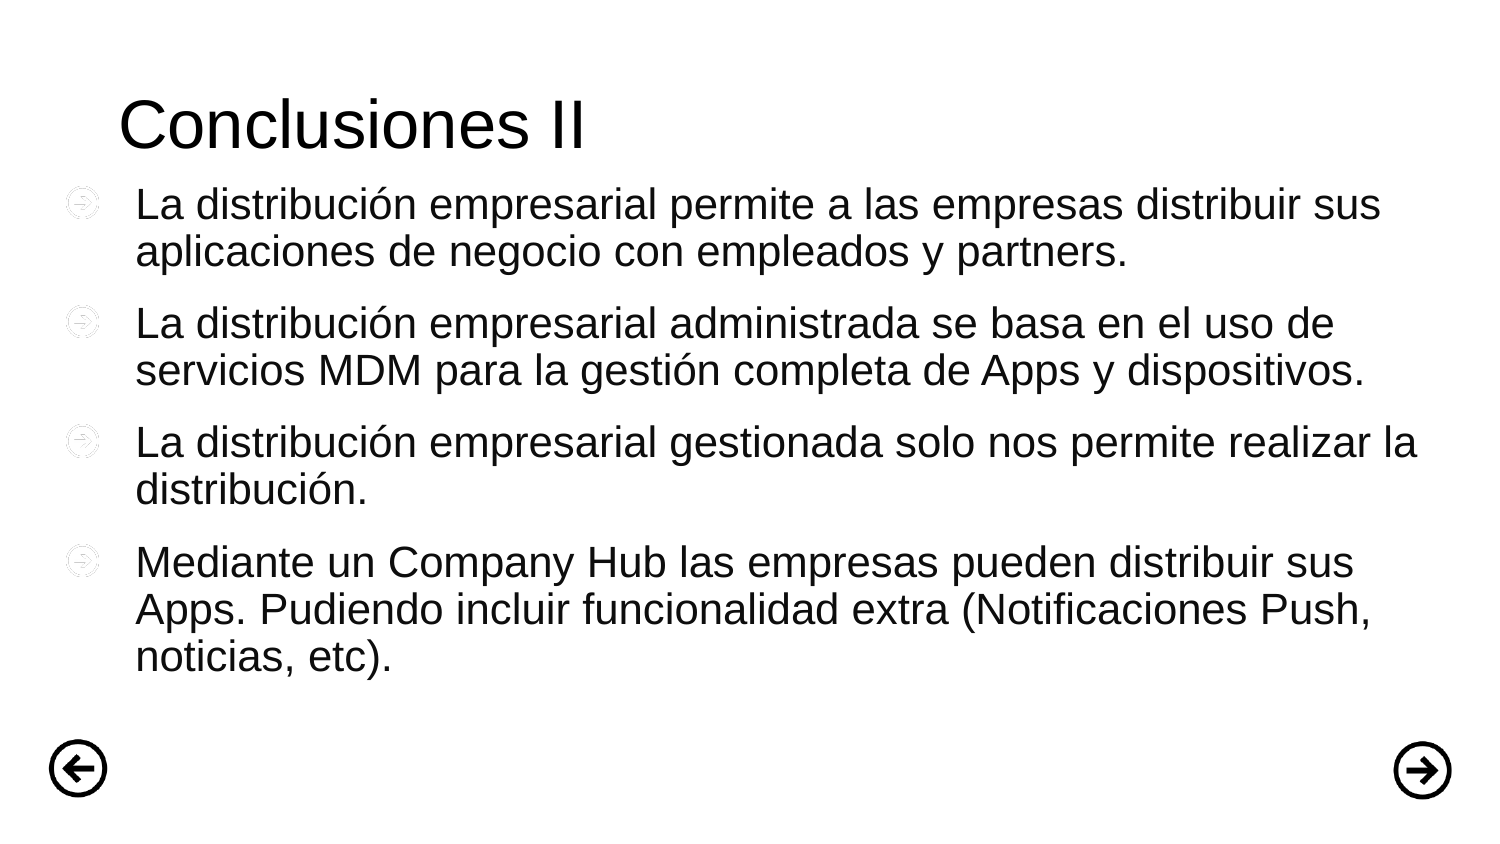

# Conclusiones II
La distribución empresarial permite a las empresas distribuir sus aplicaciones de negocio con empleados y partners.
La distribución empresarial administrada se basa en el uso de servicios MDM para la gestión completa de Apps y dispositivos.
La distribución empresarial gestionada solo nos permite realizar la distribución.
Mediante un Company Hub las empresas pueden distribuir sus Apps. Pudiendo incluir funcionalidad extra (Notificaciones Push, noticias, etc).